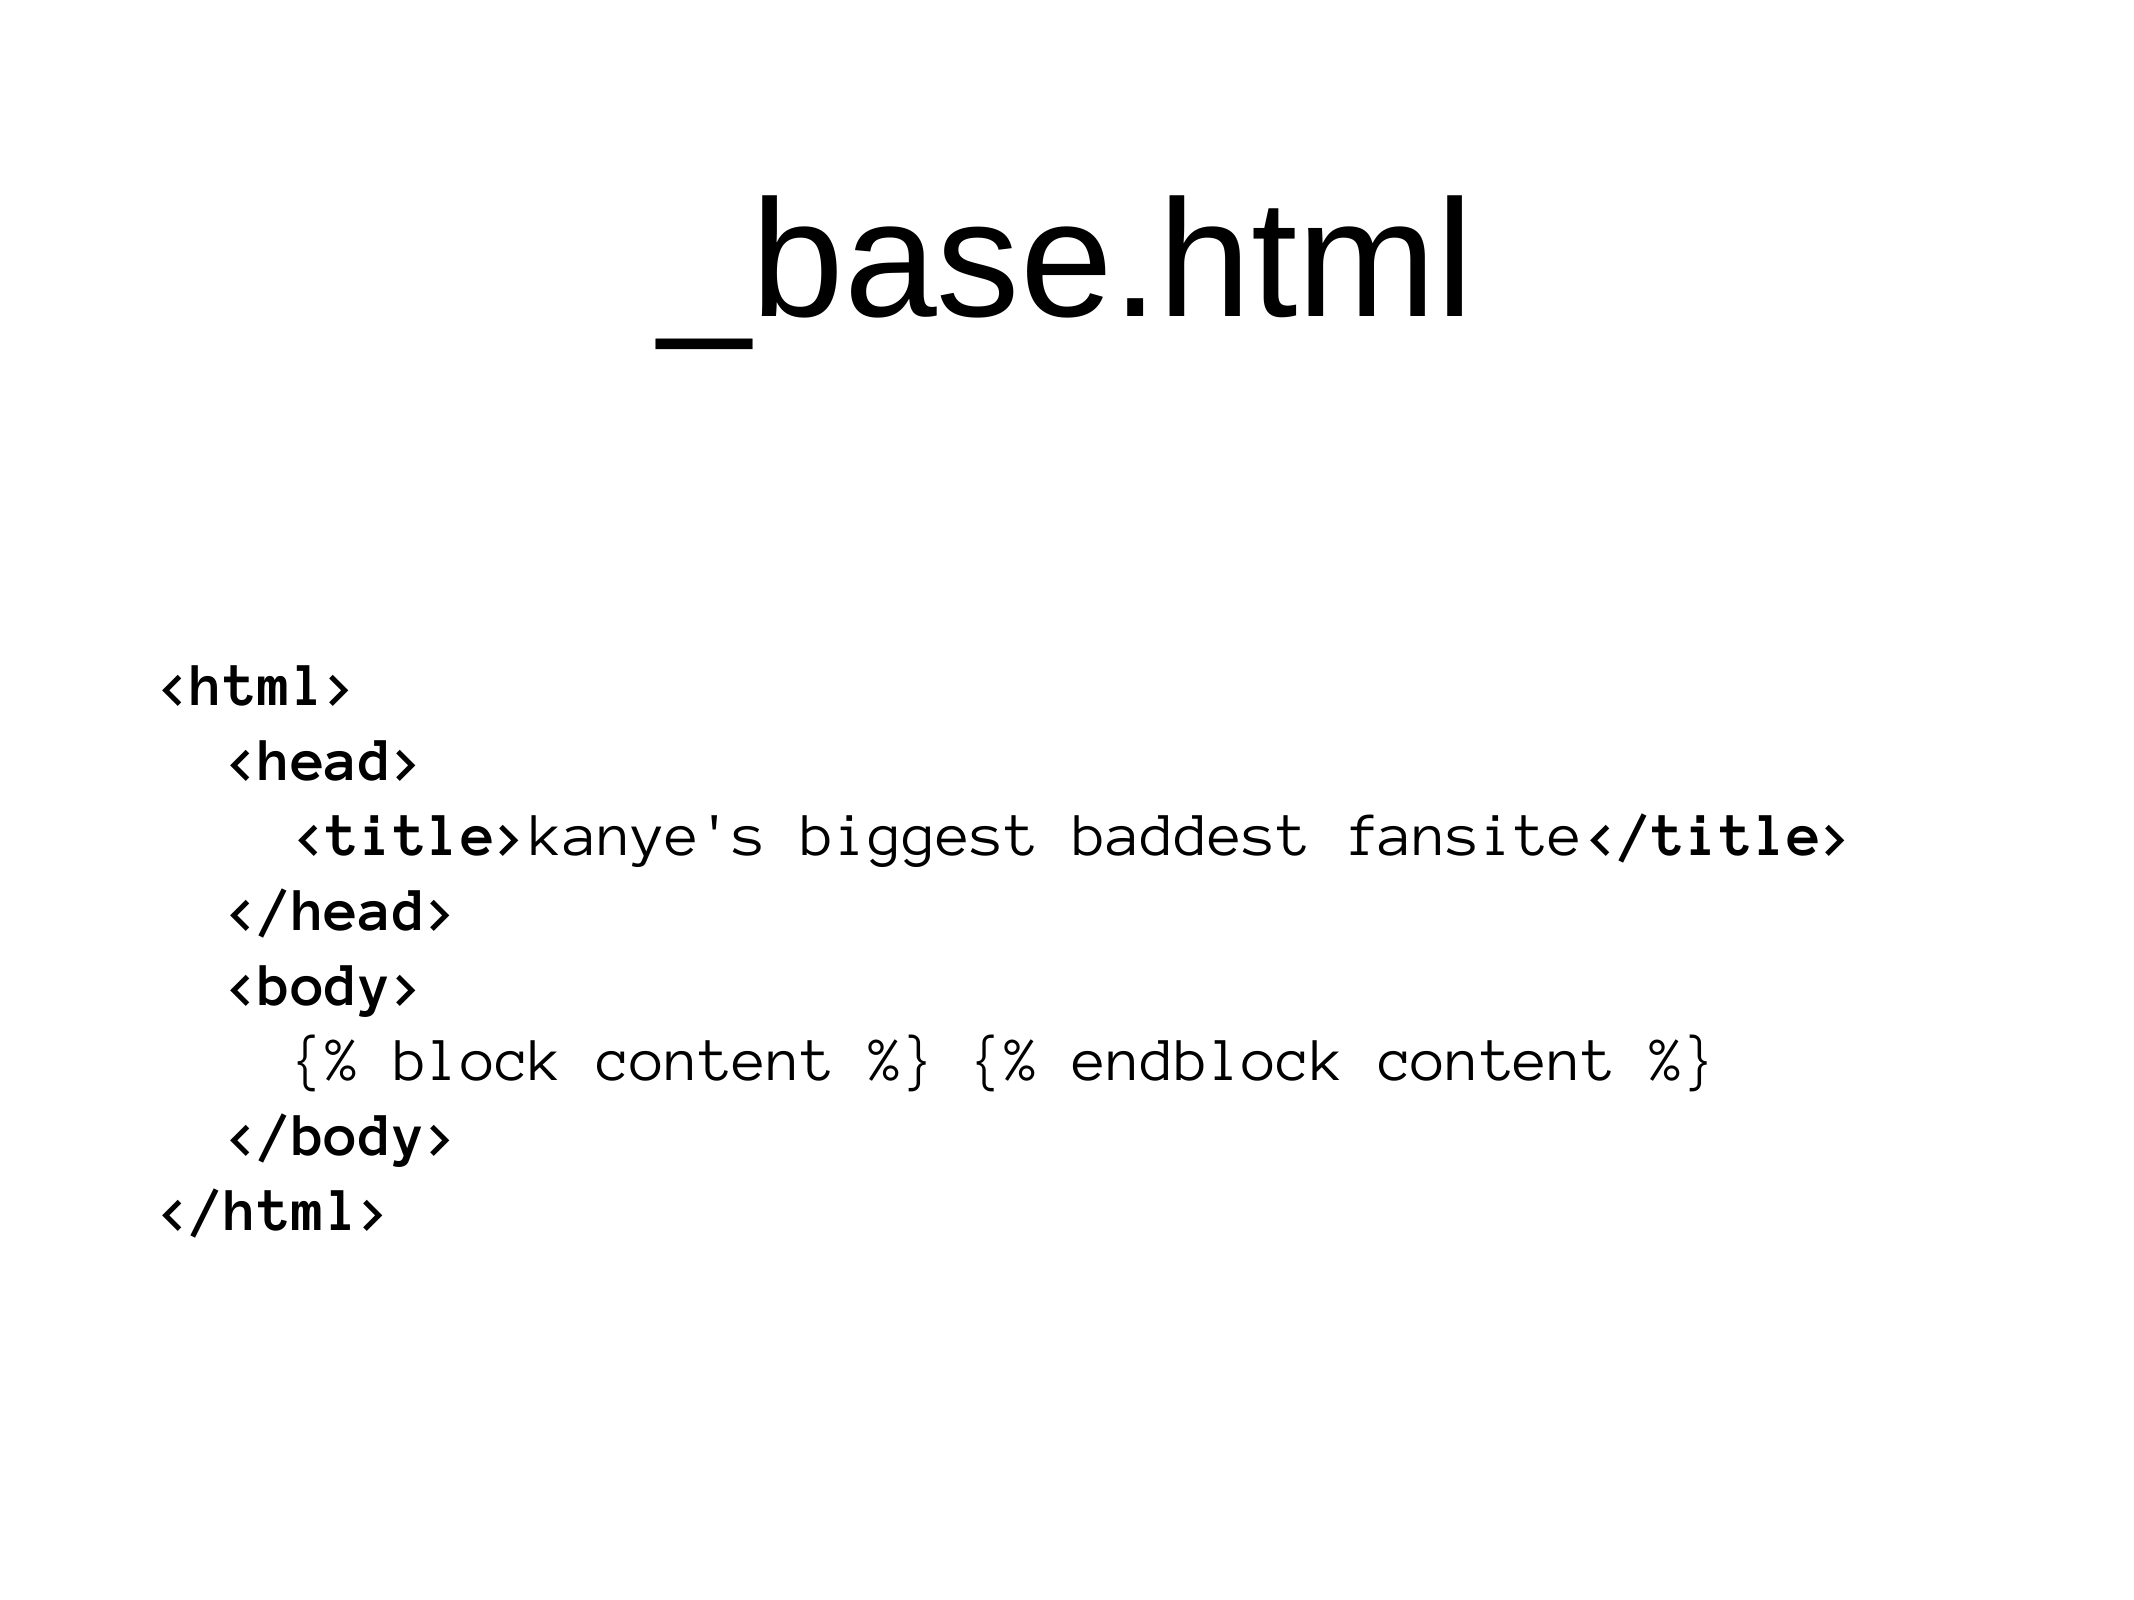

# _base.html
<html>
  <head>
    <title>kanye's biggest baddest fansite</title>
  </head>
  <body>
    {% block content %} {% endblock content %}
  </body>
</html>